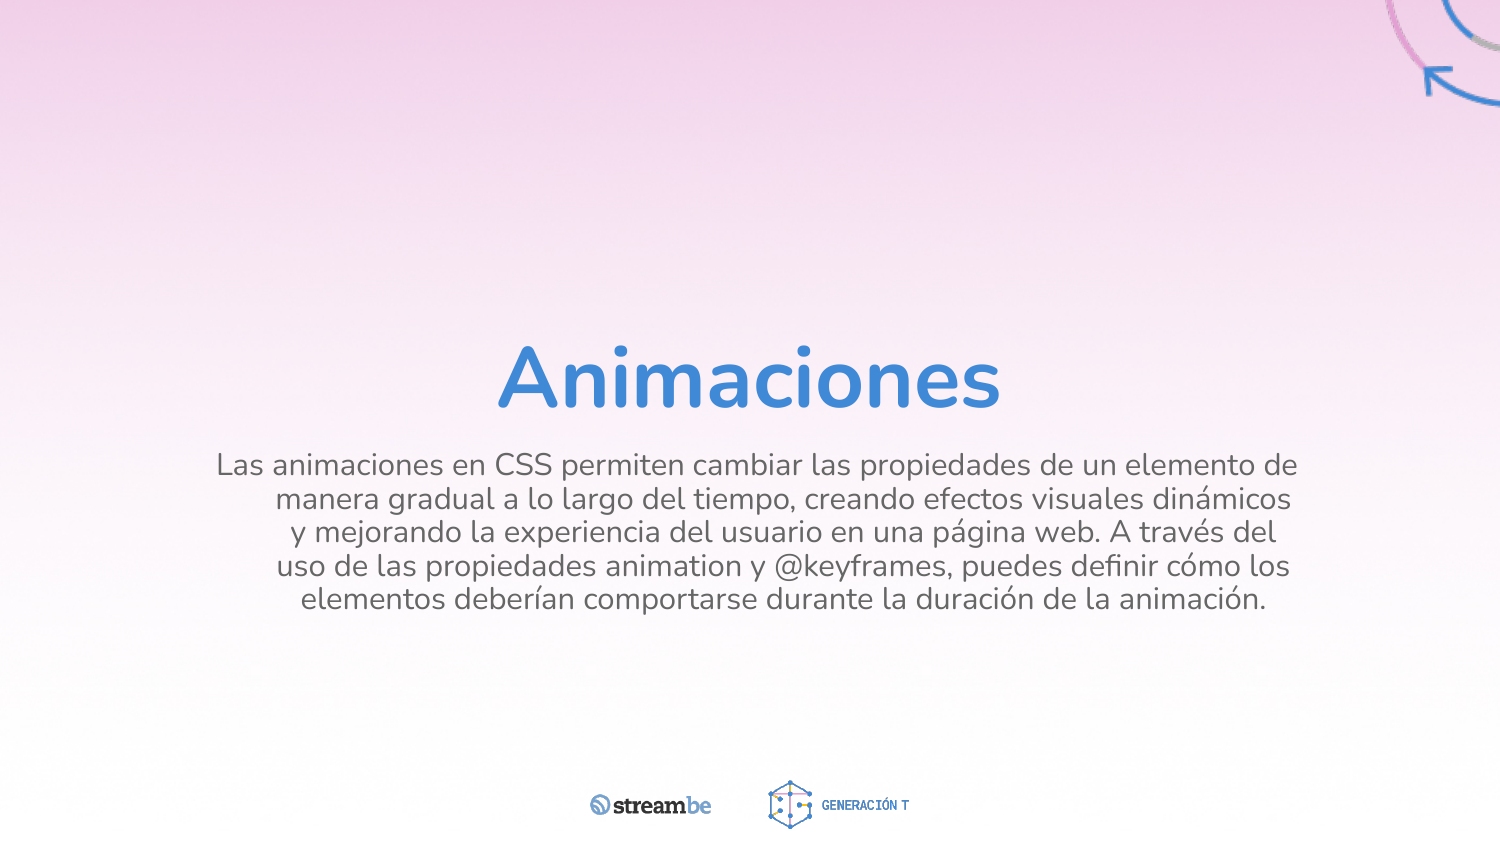

# Animaciones
Las animaciones en CSS permiten cambiar las propiedades de un elemento de manera gradual a lo largo del tiempo, creando efectos visuales dinámicos y mejorando la experiencia del usuario en una página web. A través del uso de las propiedades animation y @keyframes, puedes definir cómo los elementos deberían comportarse durante la duración de la animación.